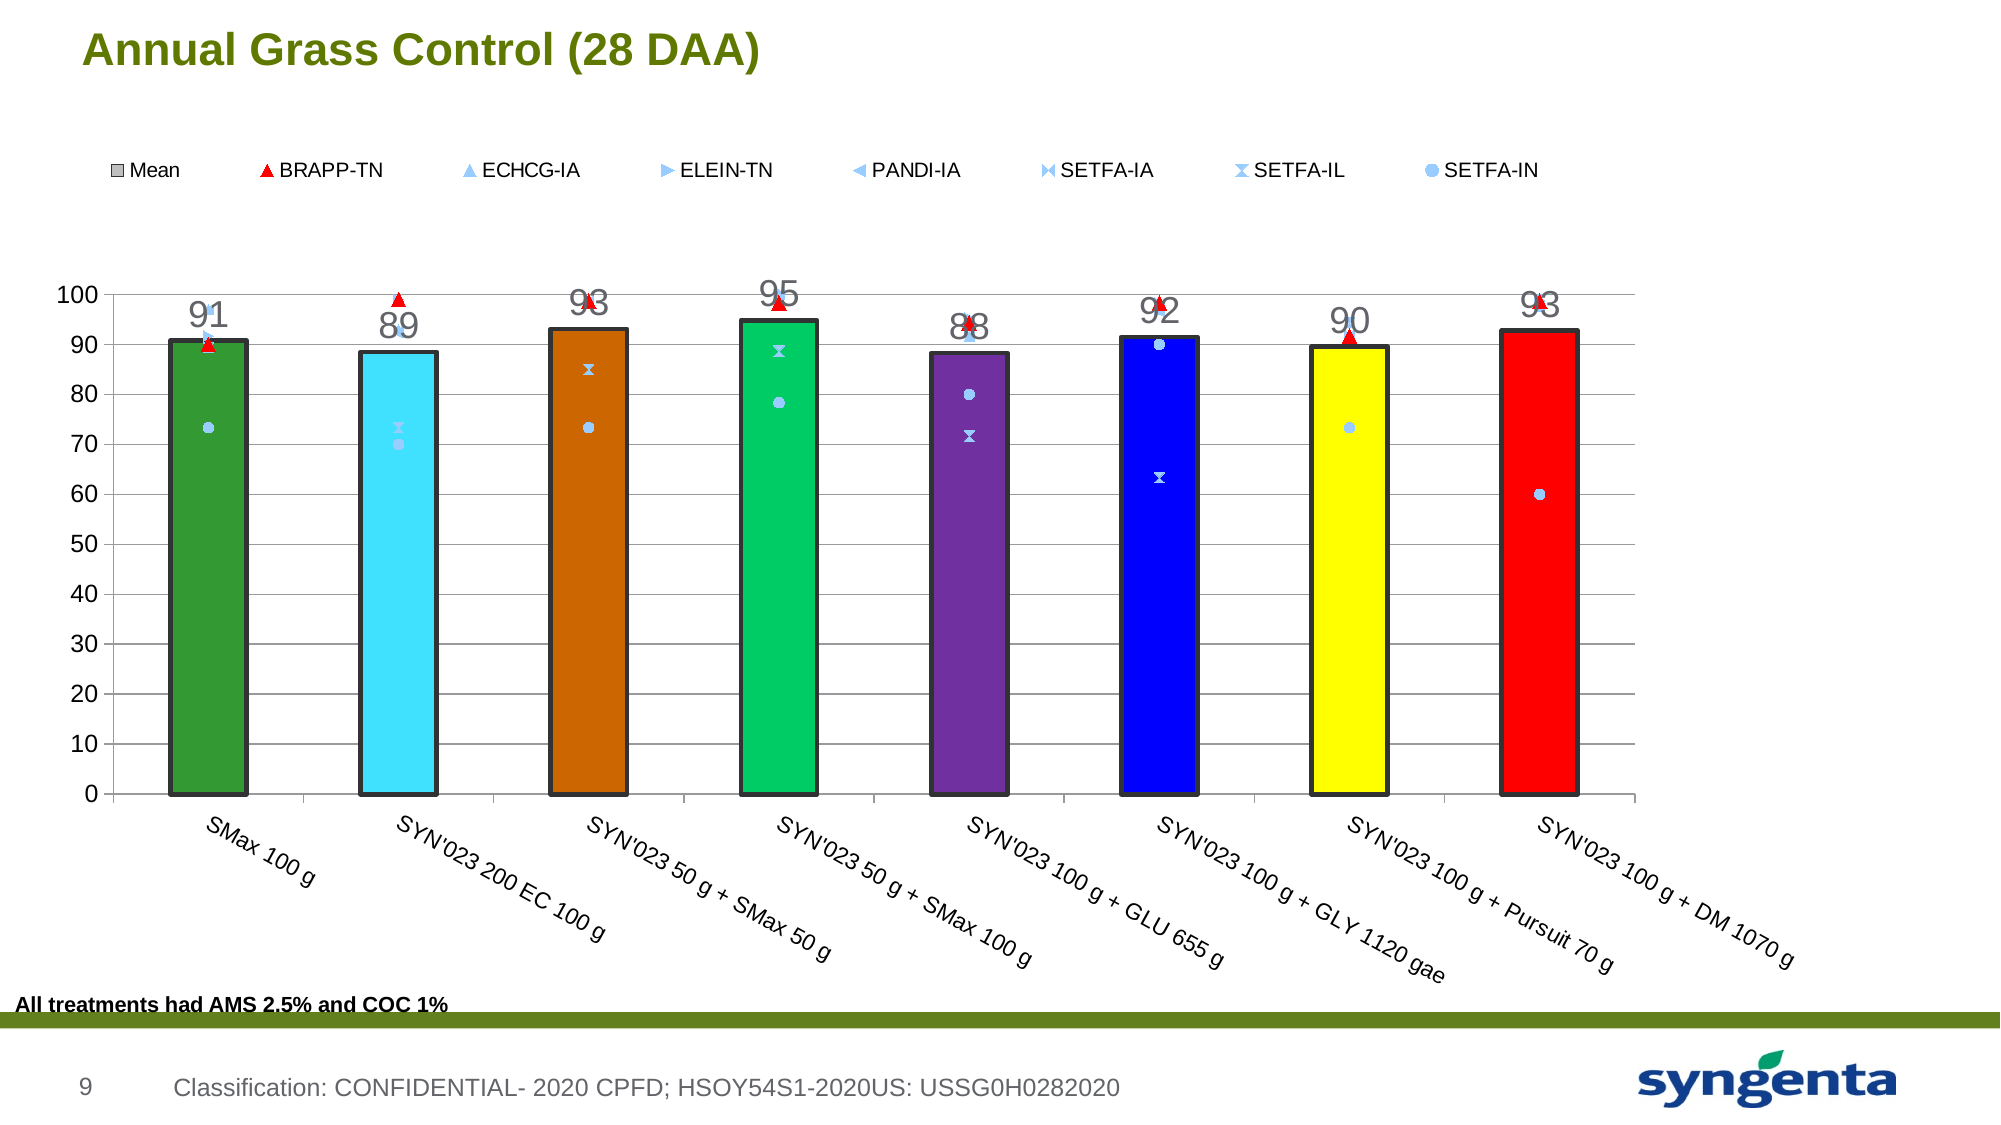

# Annual Grass Control (28 DAA)

### Chart

| Category | Mean | BRAPP-TN | ECHCG-IA | ELEIN-TN | PANDI-IA | SETFA-IA | SETFA-IL | SETFA-IN |
|---|---|---|---|---|---|---|---|---|
| SMax 100 g | 90.76190476190457 | 90.0 | 97.0 | 91.666666666666 | 97.0 | 97.0 | 89.33333333333299 | 73.333333333333 |
| SYN'023 200 EC 100 g | 88.52380952380942 | 99.0 | 93.0 | 99.0 | 92.33333333333299 | 93.0 | 73.333333333333 | 70.0 |
| SYN'023 50 g + SMax 50 g | 93.09523809523759 | 98.666666666666 | 98.666666666666 | 98.666666666666 | 98.666666666666 | 98.666666666666 | 85.0 | 73.333333333333 |
| SYN'023 50 g + SMax 100 g | 94.80952380952355 | 98.33333333333299 | 100.0 | 98.33333333333299 | 100.0 | 100.0 | 88.666666666666 | 78.333333333333 |
| SYN'023 100 g + GLU 655 g | 88.28571428571385 | 94.33333333333299 | 91.666666666666 | 95.33333333333299 | 91.666666666666 | 93.33333333333299 | 71.666666666666 | 80.0 |
| SYN'023 100 g + GLY 1120 gae | 91.52380952380928 | 98.33333333333299 | 97.0 | 98.33333333333299 | 96.666666666666 | 97.0 | 63.333333333333 | 90.0 |
| SYN'023 100 g + Pursuit 70 g | 89.52380952380915 | 91.666666666666 | 92.0 | 91.666666666666 | 91.666666666666 | 92.0 | 94.33333333333299 | 73.333333333333 |
| SYN'023 100 g + DM 1070 g | 92.76190476190429 | 98.666666666666 | 97.666666666666 | 98.666666666666 | 97.666666666666 | 97.666666666666 | 99.0 | 60.0 |
All treatments had AMS 2.5% and COC 1%
Classification: CONFIDENTIAL- 2020 CPFD; HSOY54S1-2020US: USSG0H0282020